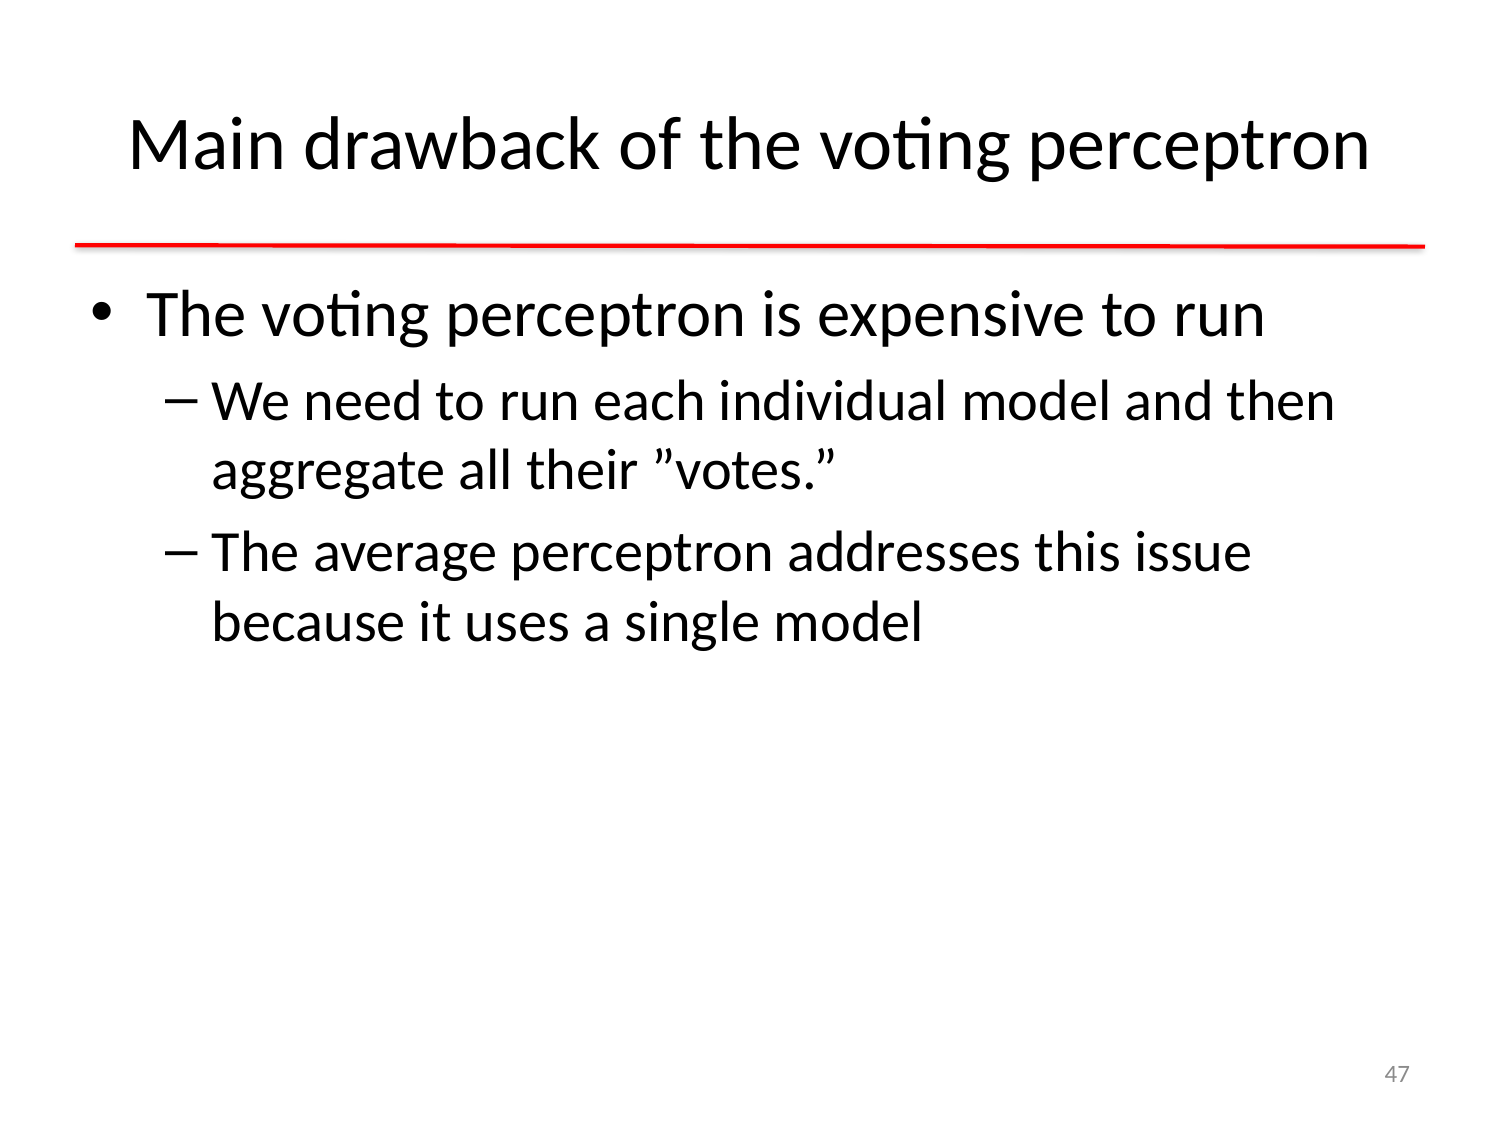

# Main drawback of the voting perceptron
The voting perceptron is expensive to run
We need to run each individual model and then aggregate all their ”votes.”
The average perceptron addresses this issue because it uses a single model

47